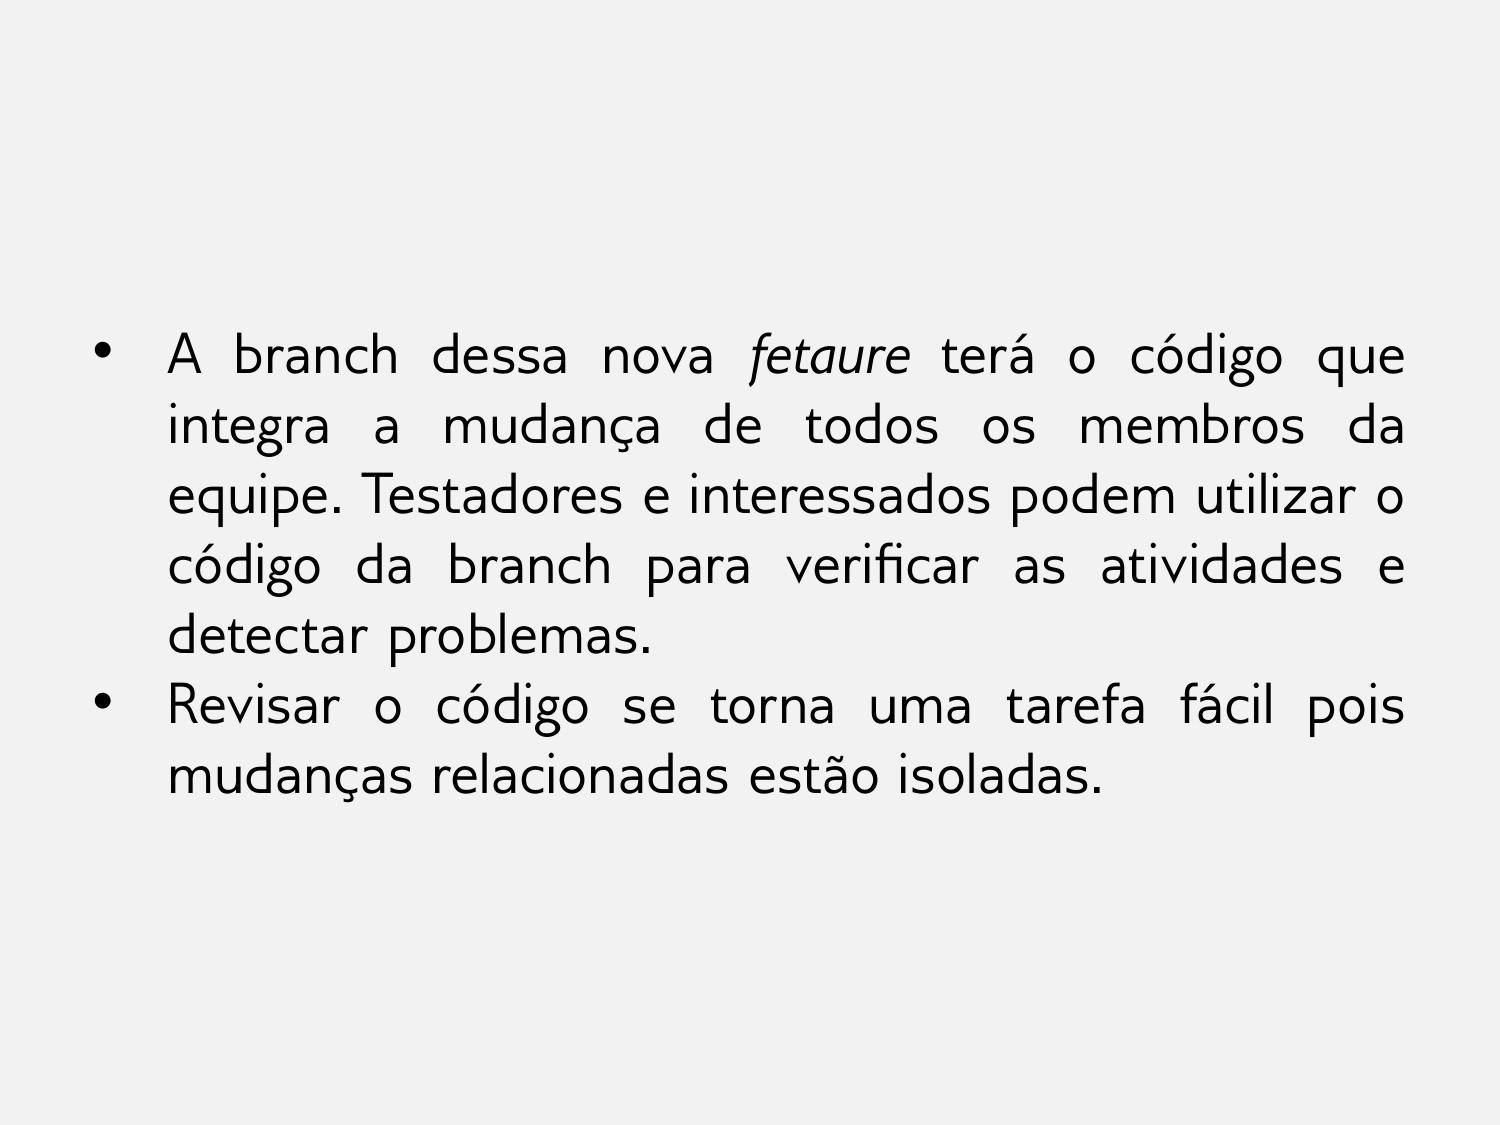

A branch dessa nova fetaure terá o código que integra a mudança de todos os membros da equipe. Testadores e interessados podem utilizar o código da branch para verificar as atividades e detectar problemas.
Revisar o código se torna uma tarefa fácil pois mudanças relacionadas estão isoladas.